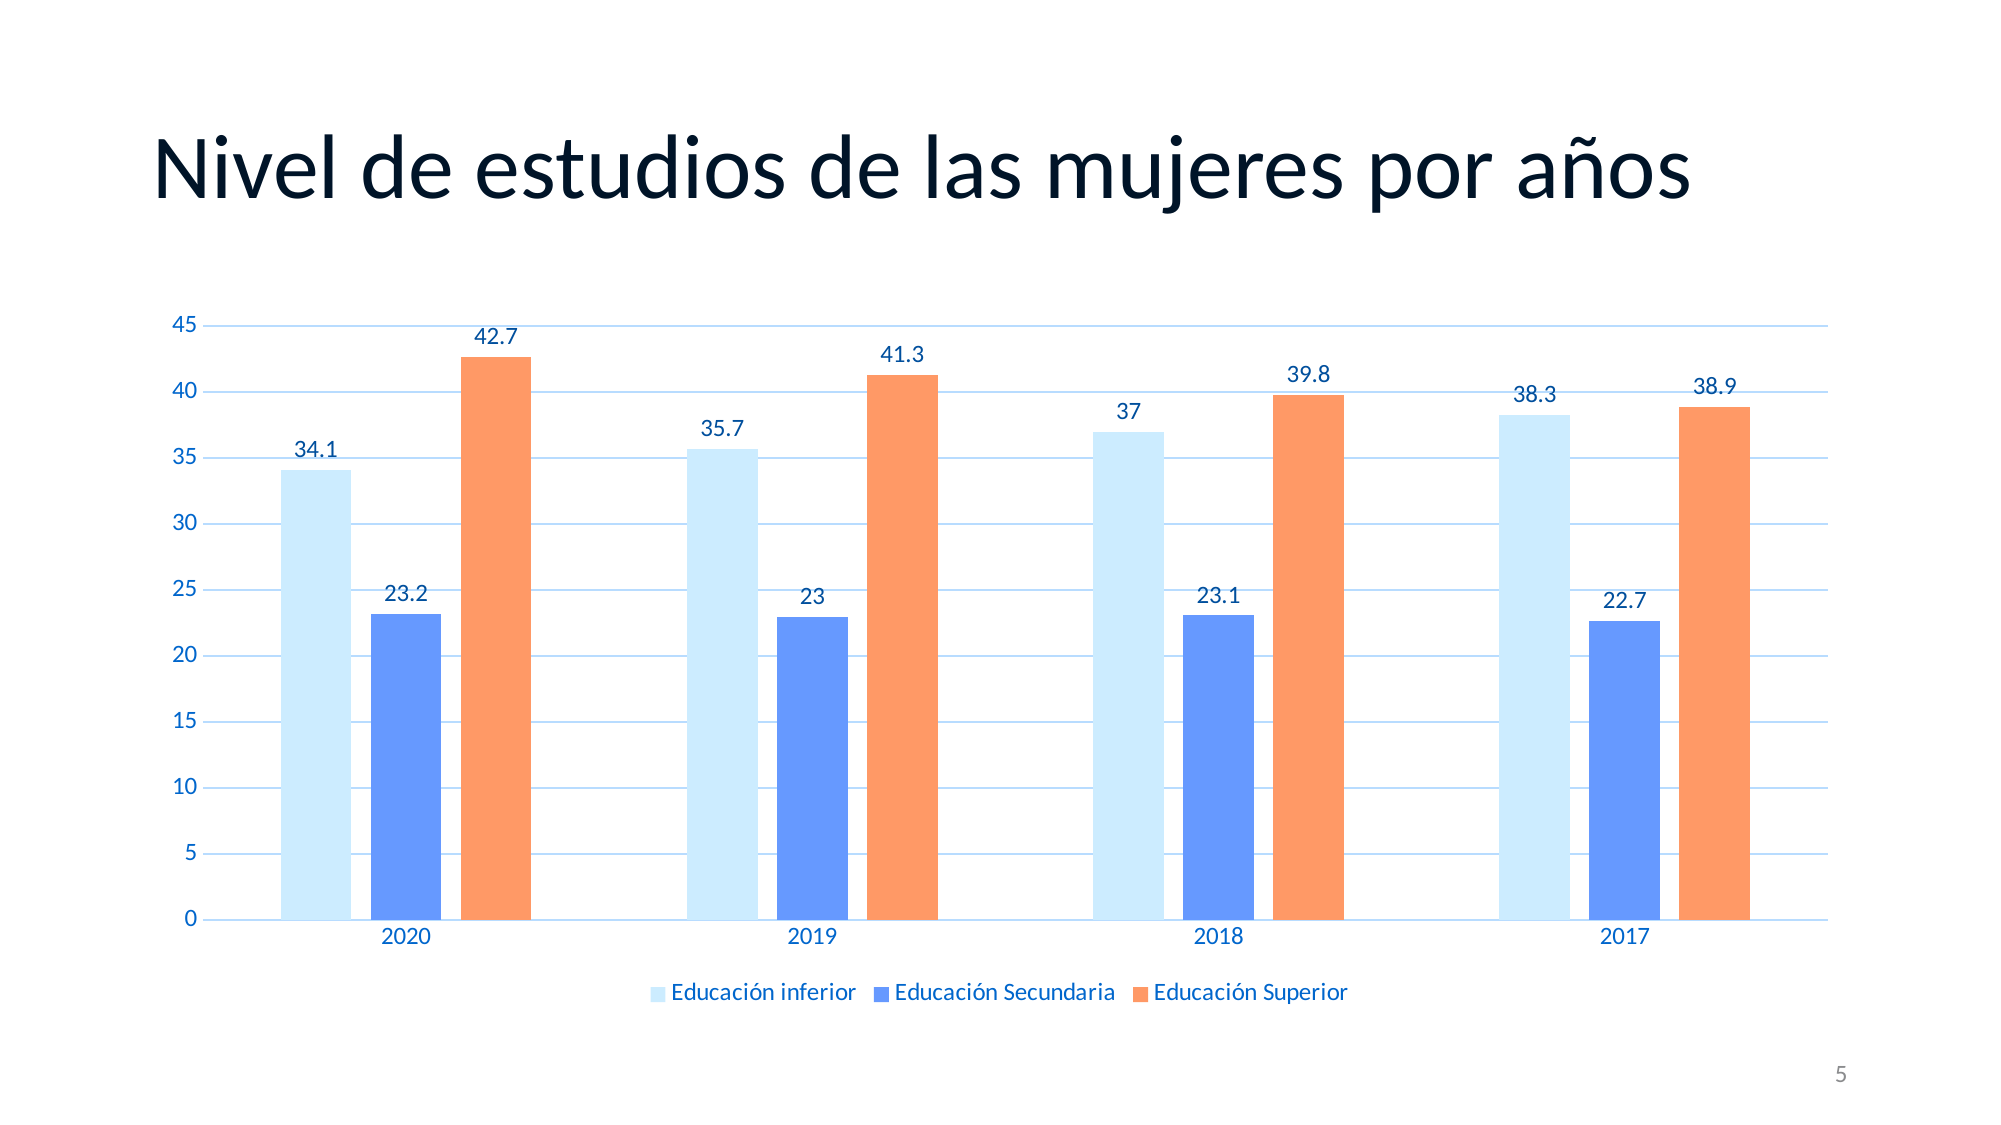

# Nivel de estudios de las mujeres por años

### Chart

| Category | Educación inferior | Educación Secundaria | Educación Superior |
|---|---|---|---|
| 2020 | 34.1 | 23.2 | 42.7 |
| 2019 | 35.7 | 23.0 | 41.3 |
| 2018 | 37.0 | 23.1 | 39.8 |
| 2017 | 38.3 | 22.7 | 38.9 |
5